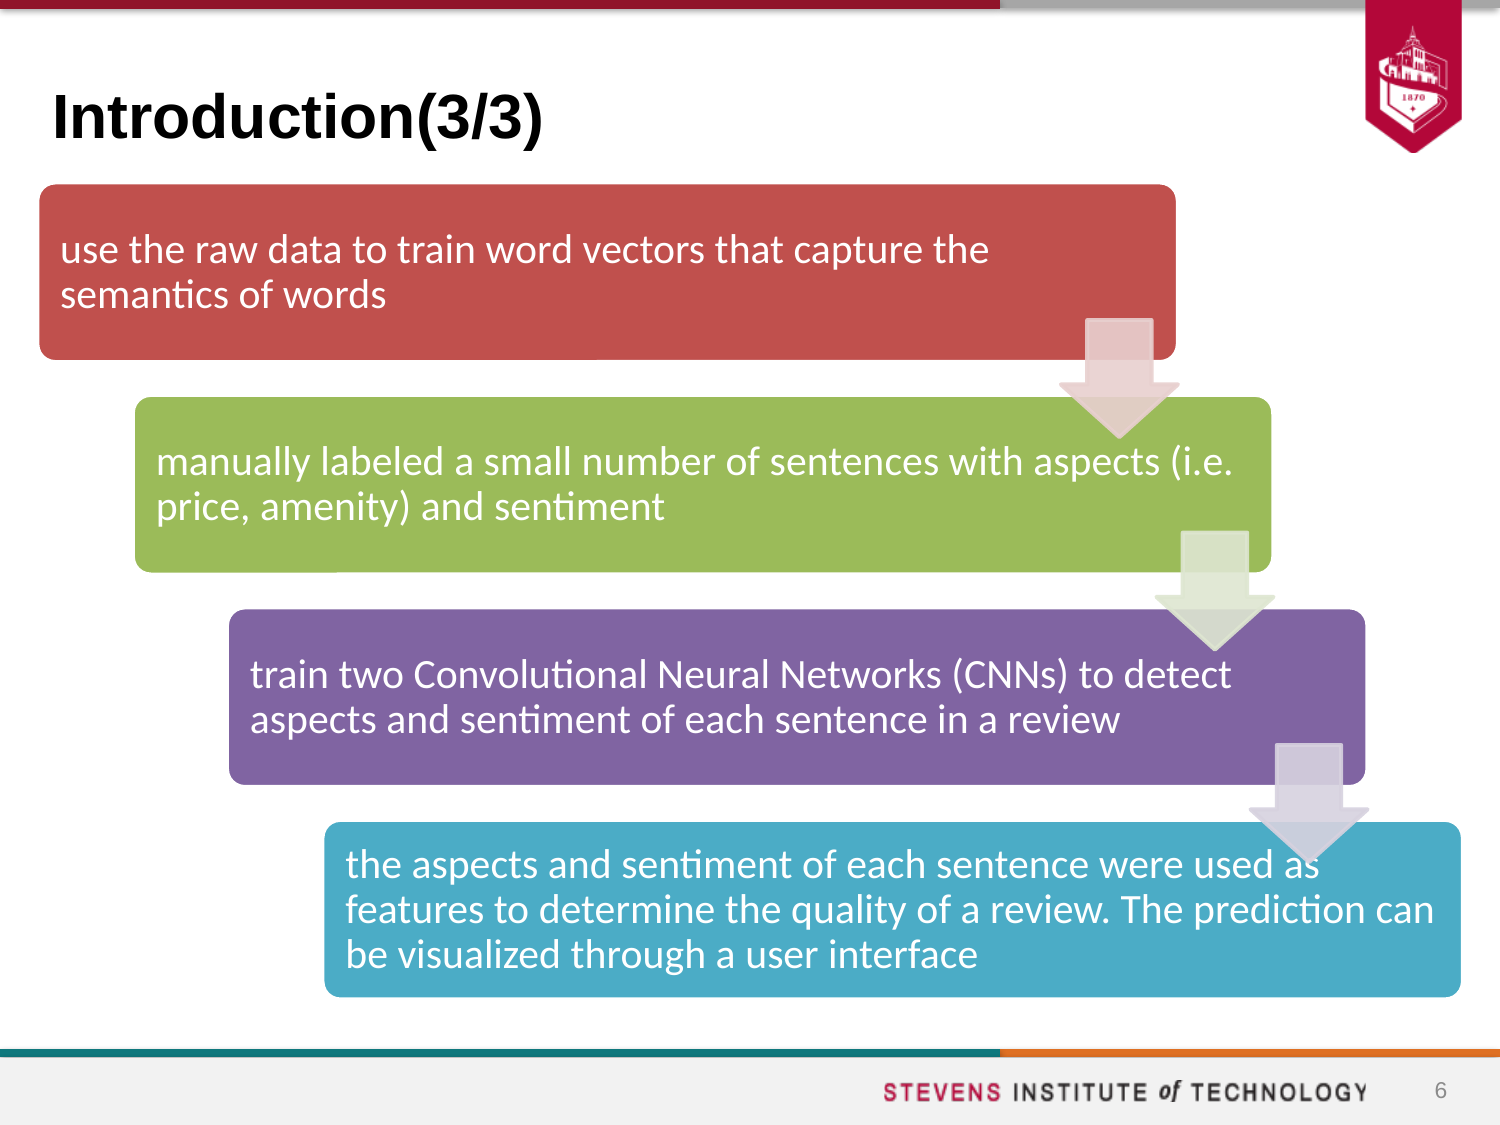

# Introduction(3/3)

use the raw data to train word vectors that capture the semantics of words
manually labeled a small number of sentences with aspects (i.e. price, amenity) and sentiment
train two Convolutional Neural Networks (CNNs) to detect aspects and sentiment of each sentence in a review
the aspects and sentiment of each sentence were used as features to determine the quality of a review. The prediction can be visualized through a user interface

6